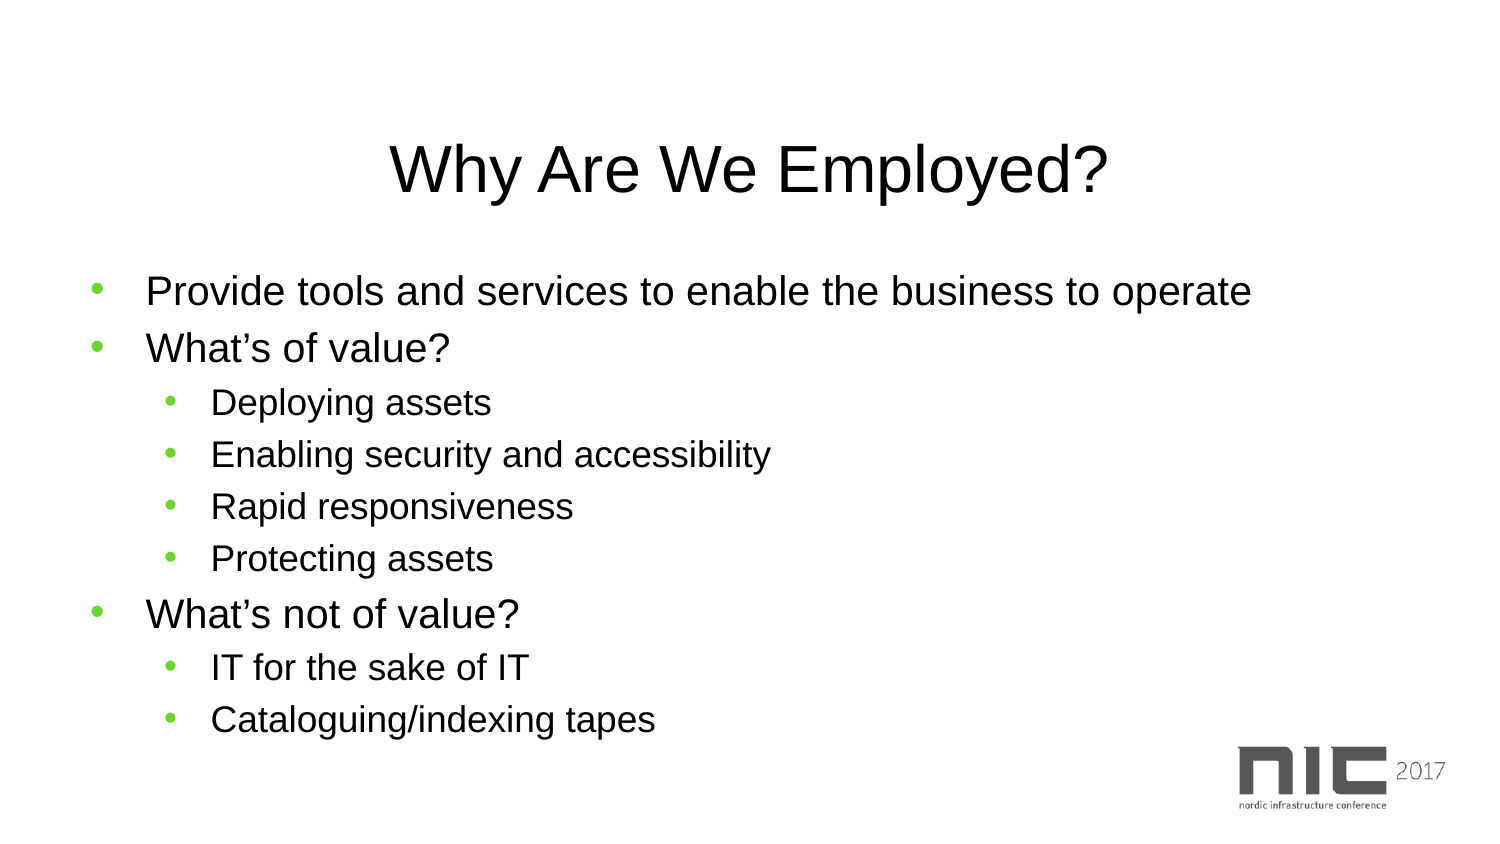

# Why Are We Employed?
Provide tools and services to enable the business to operate
What’s of value?
Deploying assets
Enabling security and accessibility
Rapid responsiveness
Protecting assets
What’s not of value?
IT for the sake of IT
Cataloguing/indexing tapes